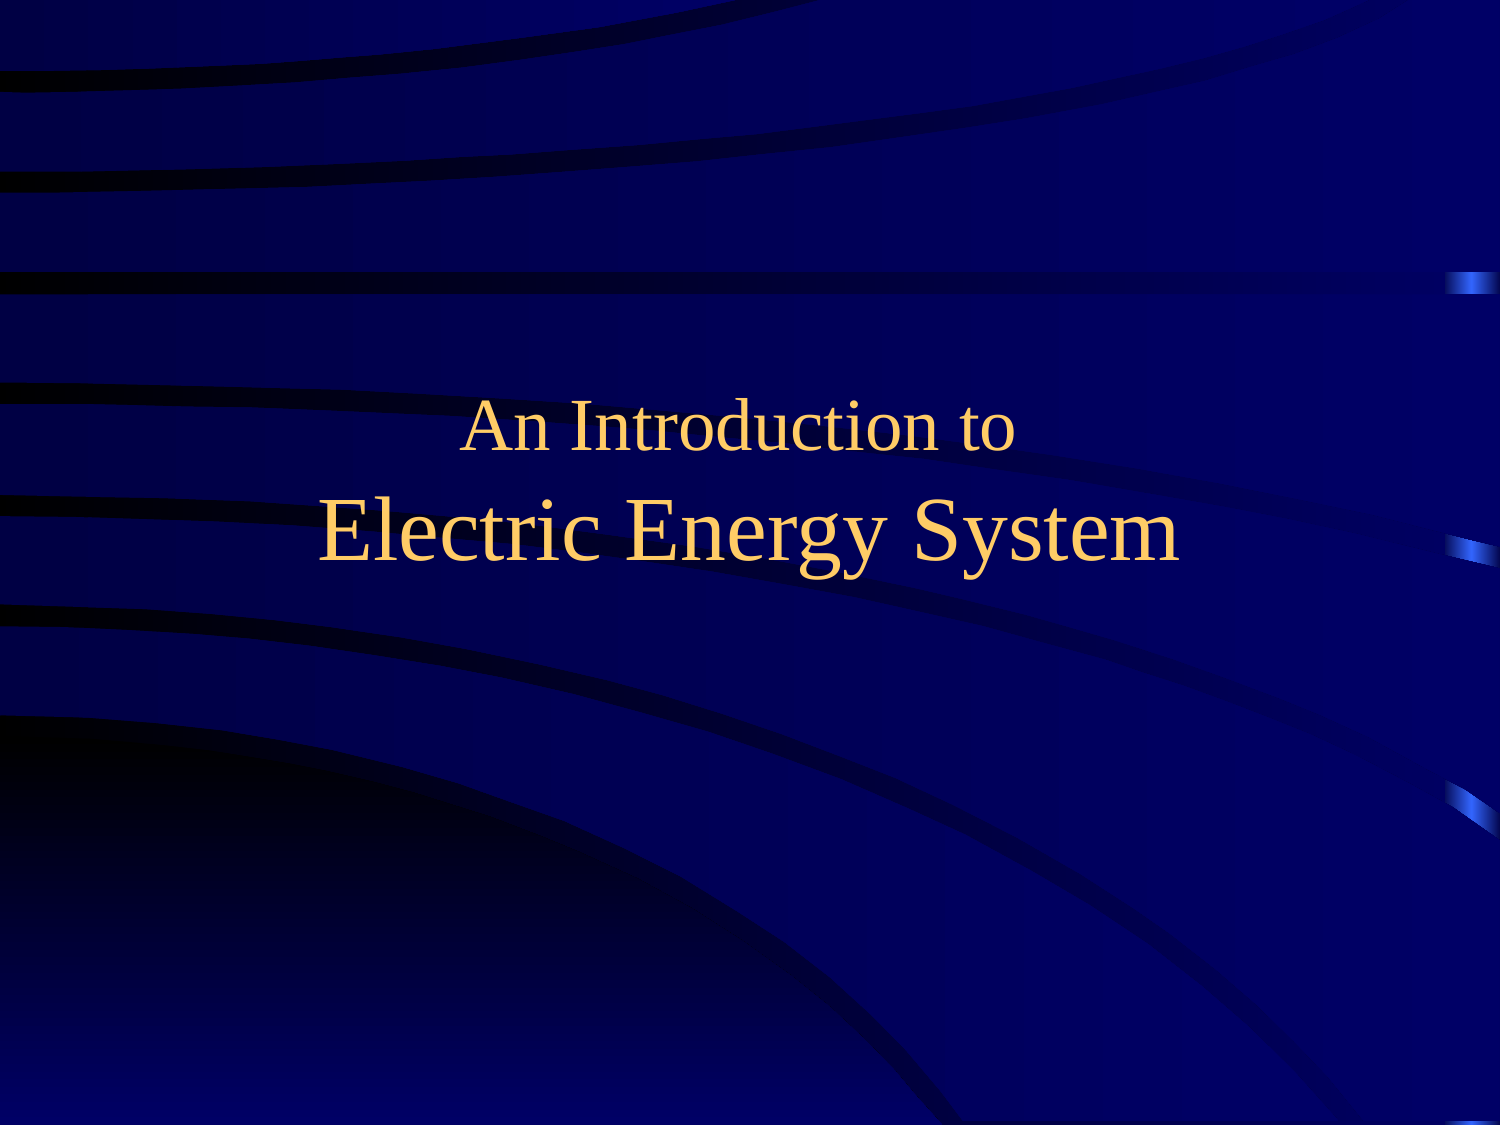

# An Introduction to Electric Energy System